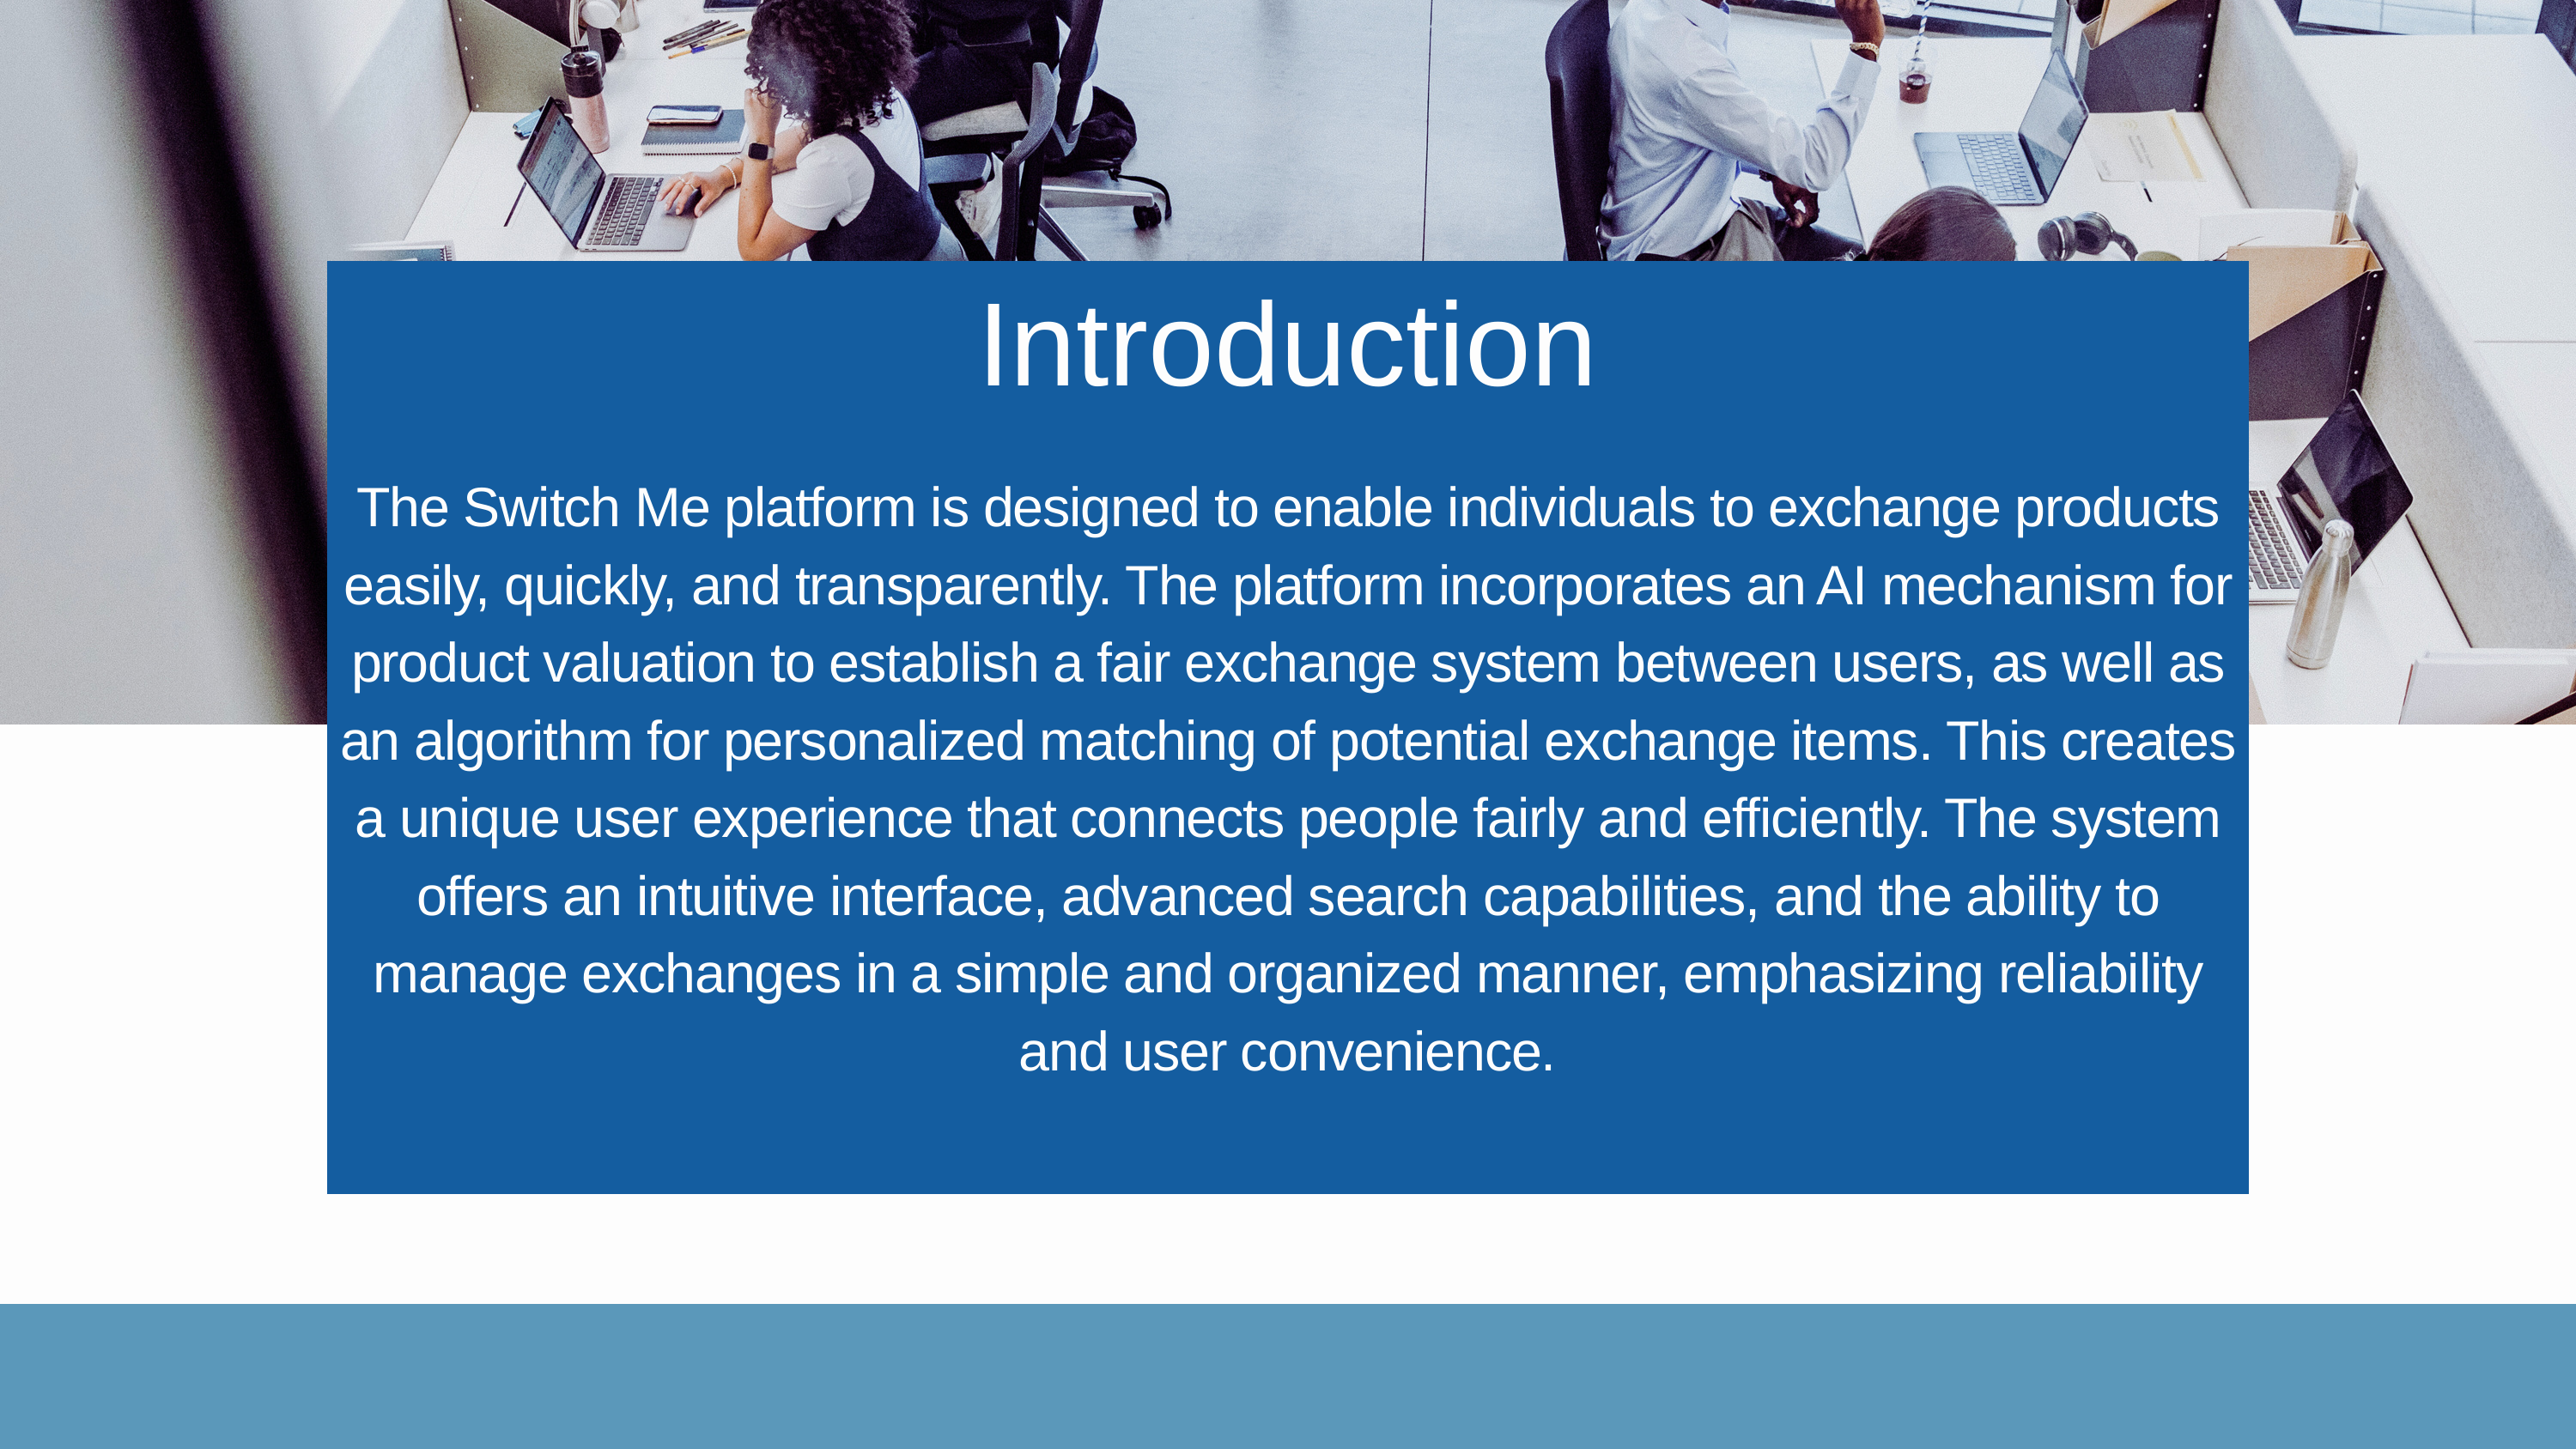

Introduction

The Switch Me platform is designed to enable individuals to exchange products easily, quickly, and transparently. The platform incorporates an AI mechanism for product valuation to establish a fair exchange system between users, as well as an algorithm for personalized matching of potential exchange items. This creates a unique user experience that connects people fairly and efficiently. The system offers an intuitive interface, advanced search capabilities, and the ability to manage exchanges in a simple and organized manner, emphasizing reliability and user convenience.